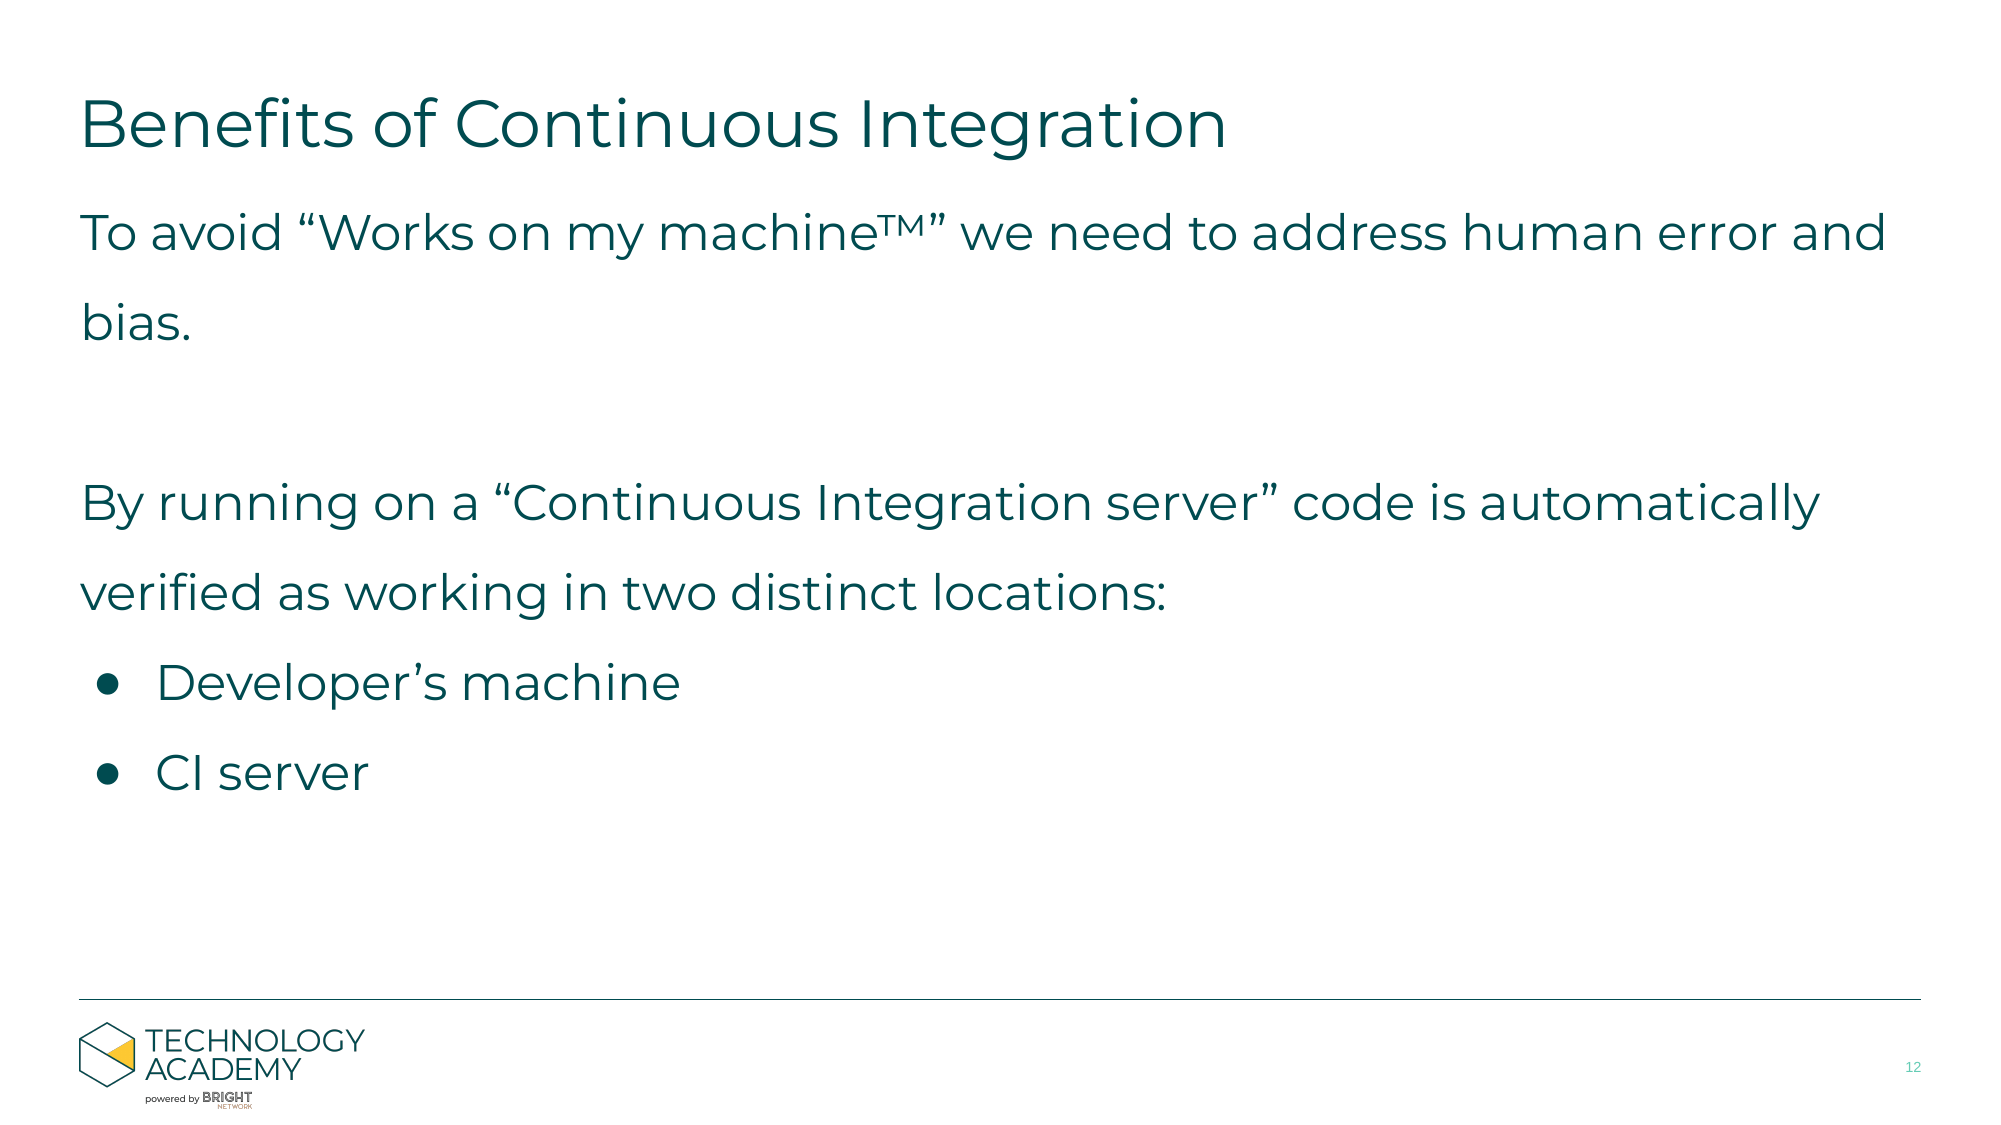

# Benefits of Continuous Integration

To avoid “Works on my machine™” we need to address human error and bias.

By running on a “Continuous Integration server” code is automatically verified as working in two distinct locations:
Developer’s machine
CI server

12